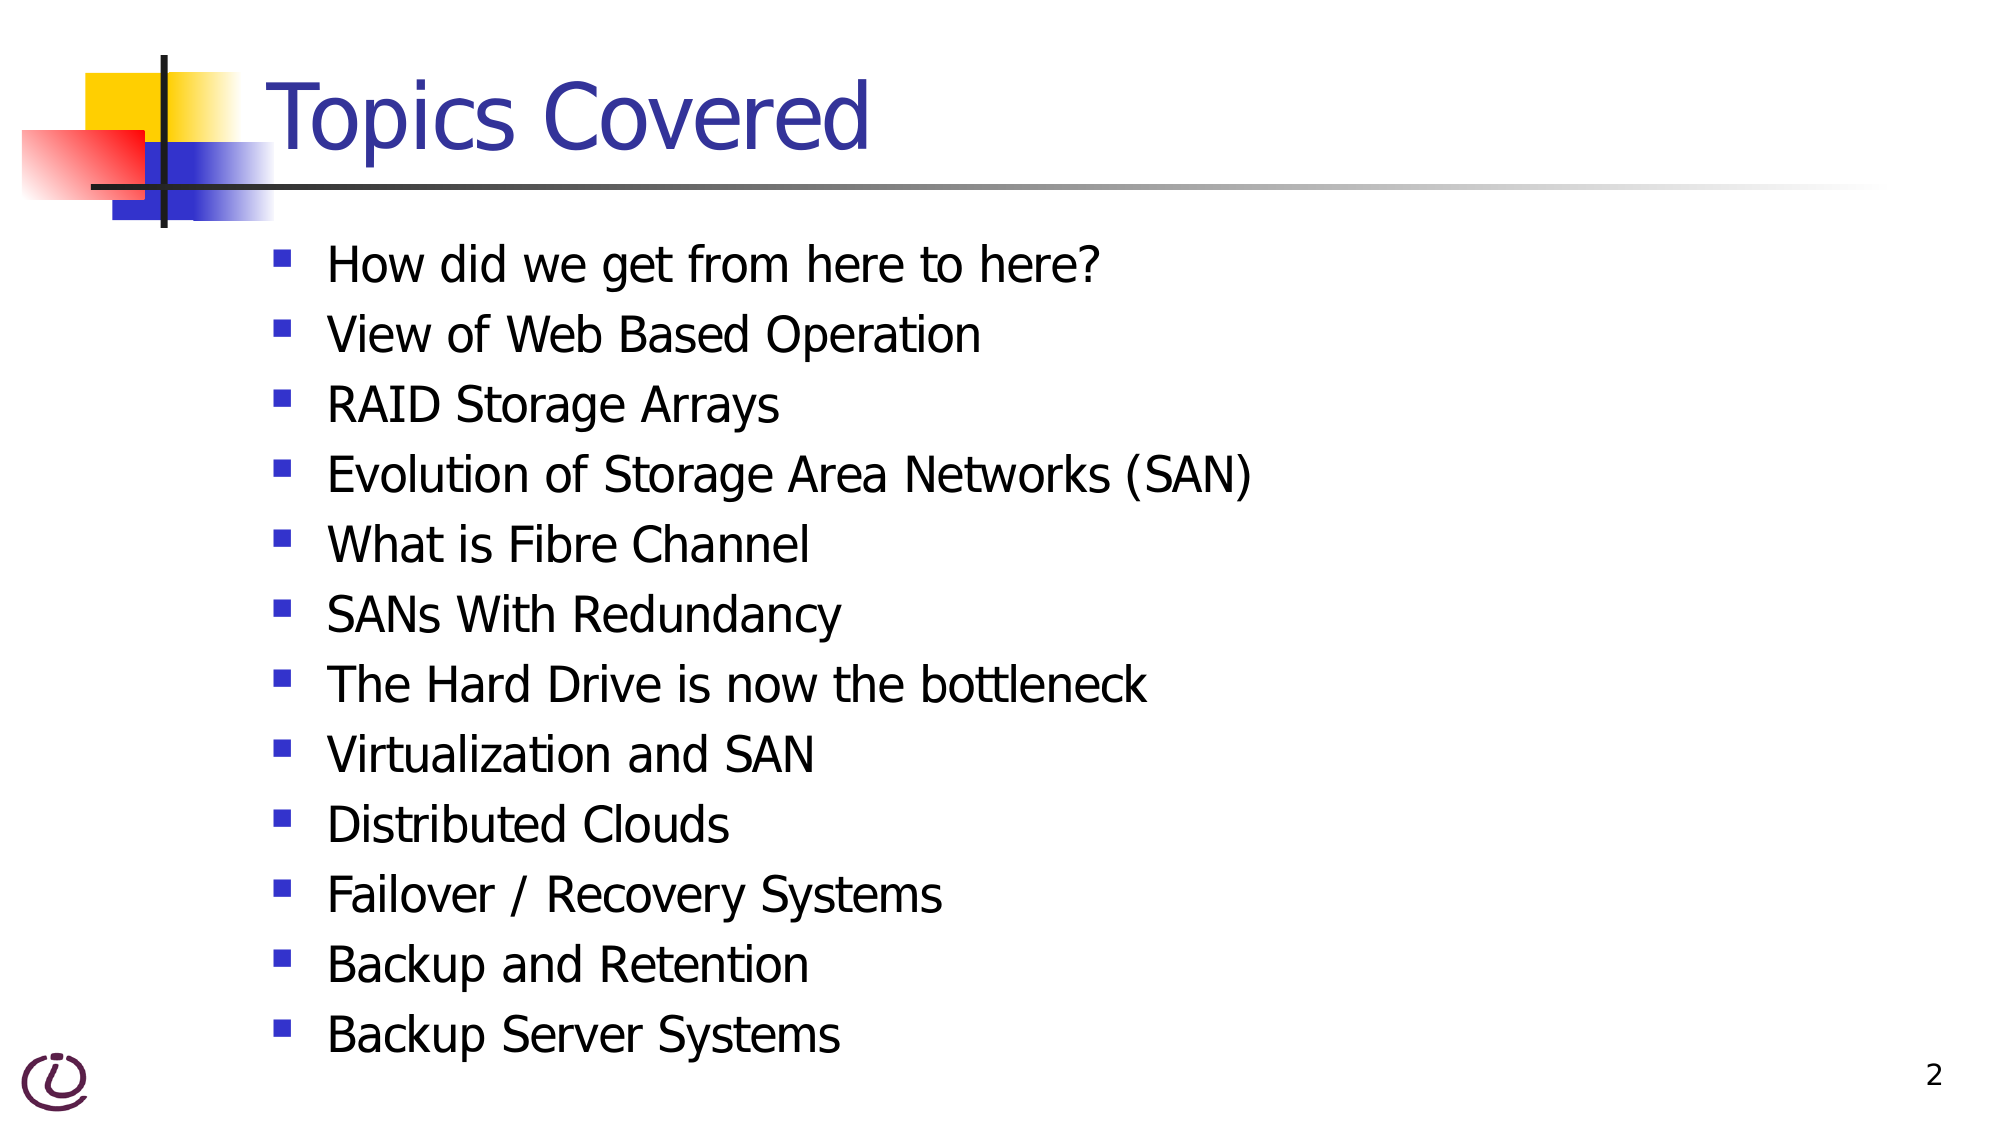

# Topics Covered
How did we get from here to here?
View of Web Based Operation
RAID Storage Arrays
Evolution of Storage Area Networks (SAN)
What is Fibre Channel
SANs With Redundancy
The Hard Drive is now the bottleneck
Virtualization and SAN
Distributed Clouds
Failover / Recovery Systems
Backup and Retention
Backup Server Systems
2